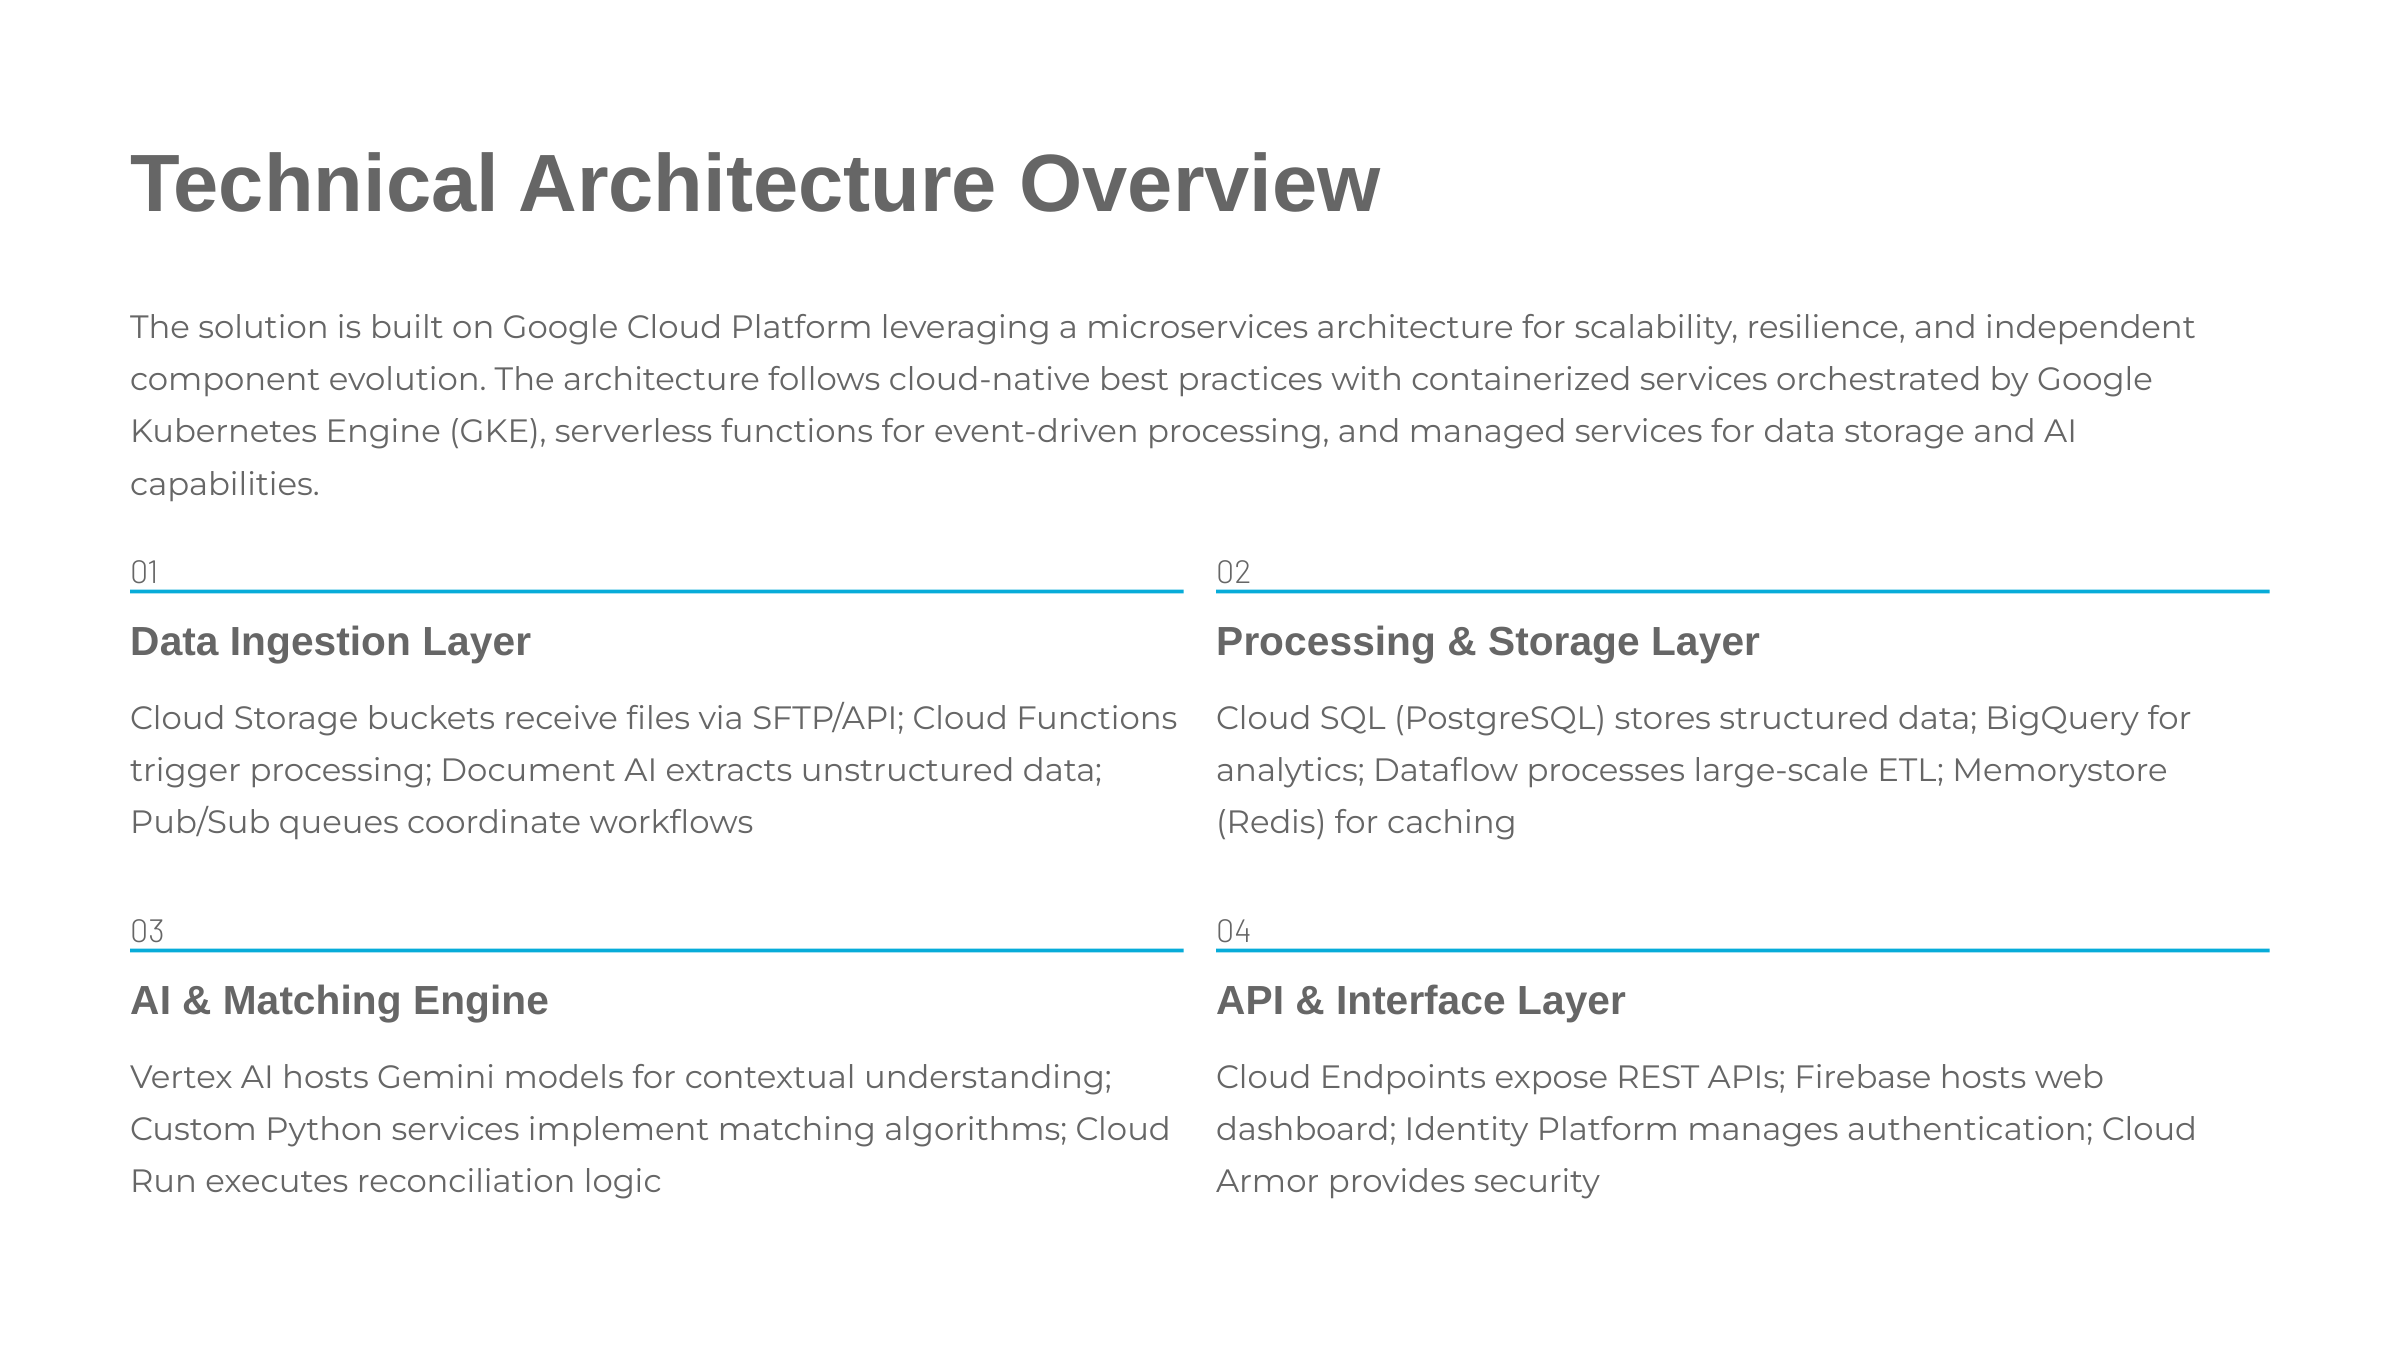

Technical Architecture Overview
The solution is built on Google Cloud Platform leveraging a microservices architecture for scalability, resilience, and independent component evolution. The architecture follows cloud-native best practices with containerized services orchestrated by Google Kubernetes Engine (GKE), serverless functions for event-driven processing, and managed services for data storage and AI capabilities.
01
02

Data Ingestion Layer
Processing & Storage Layer
Cloud Storage buckets receive files via SFTP/API; Cloud Functions trigger processing; Document AI extracts unstructured data; Pub/Sub queues coordinate workflows
Cloud SQL (PostgreSQL) stores structured data; BigQuery for analytics; Dataflow processes large-scale ETL; Memorystore (Redis) for caching
03
04

AI & Matching Engine
API & Interface Layer
Vertex AI hosts Gemini models for contextual understanding; Custom Python services implement matching algorithms; Cloud Run executes reconciliation logic
Cloud Endpoints expose REST APIs; Firebase hosts web dashboard; Identity Platform manages authentication; Cloud Armor provides security